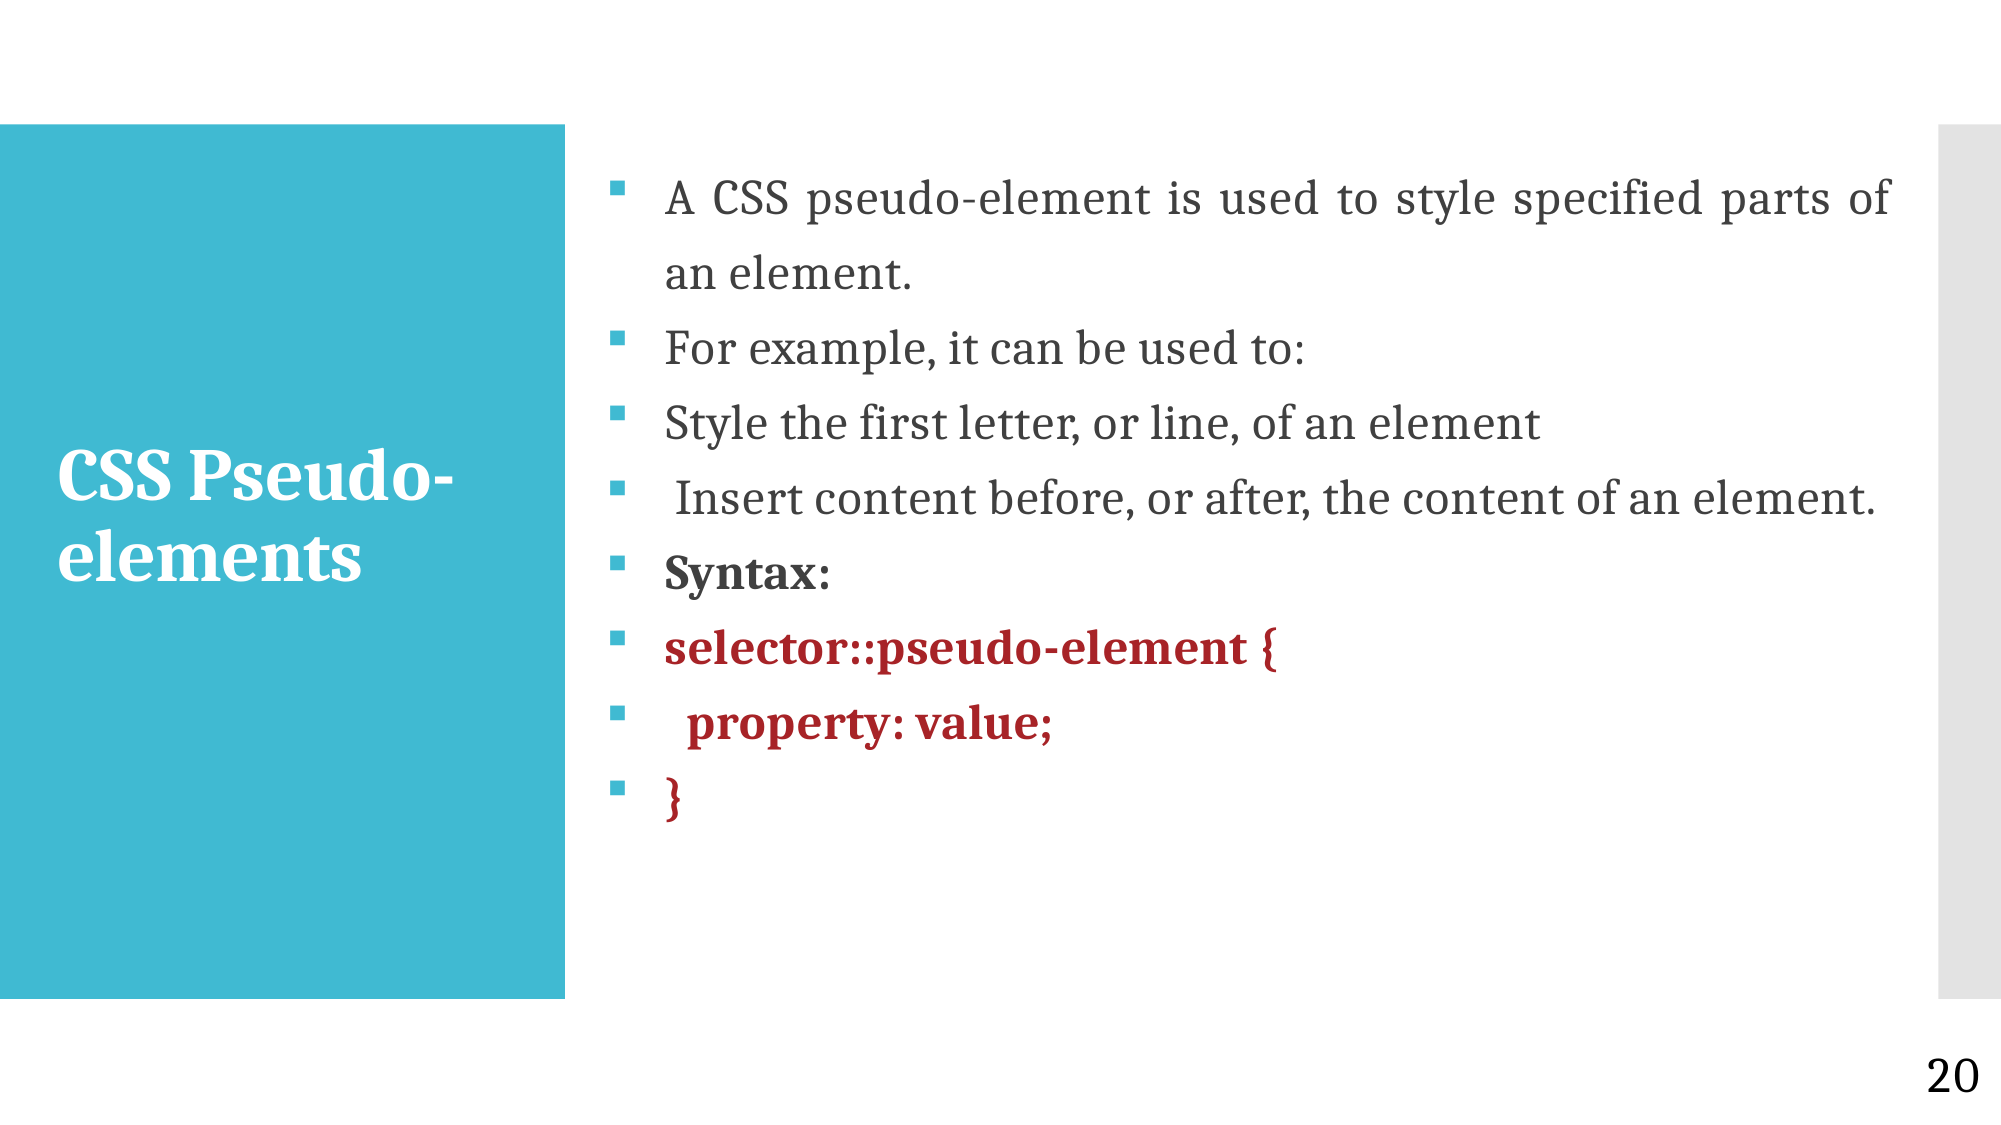

A CSS pseudo-element is used to style specified parts of an element.
For example, it can be used to:
Style the first letter, or line, of an element
 Insert content before, or after, the content of an element.
Syntax:
selector::pseudo-element {
  property: value;
}
# CSS Pseudo-elements
20